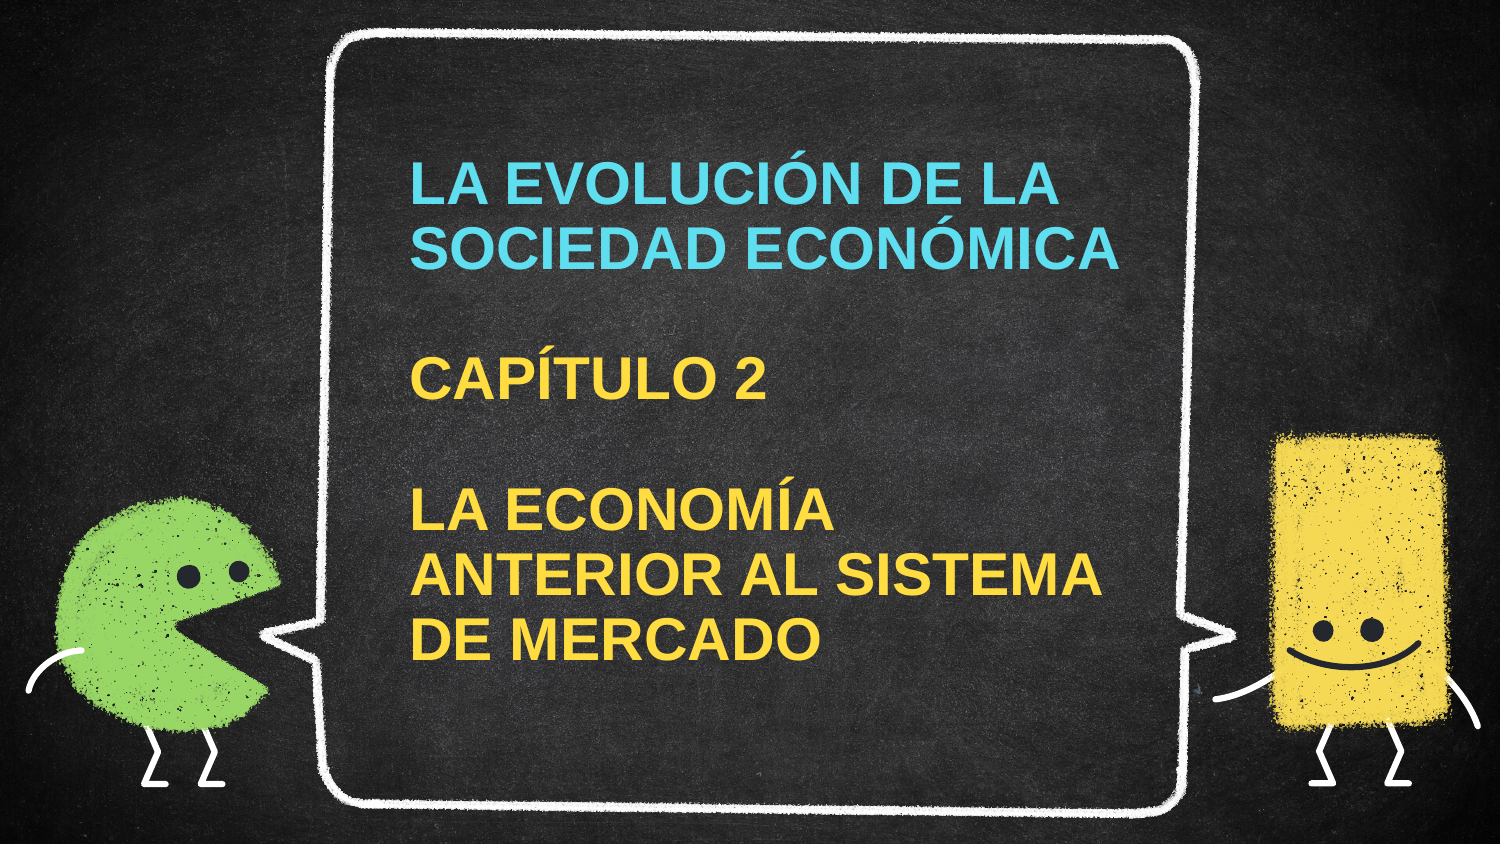

# LA EVOLUCIÓN DE LA SOCIEDAD ECONÓMICA

CAPÍTULO 2

LA ECONOMÍA ANTERIOR AL SISTEMA DE MERCADO